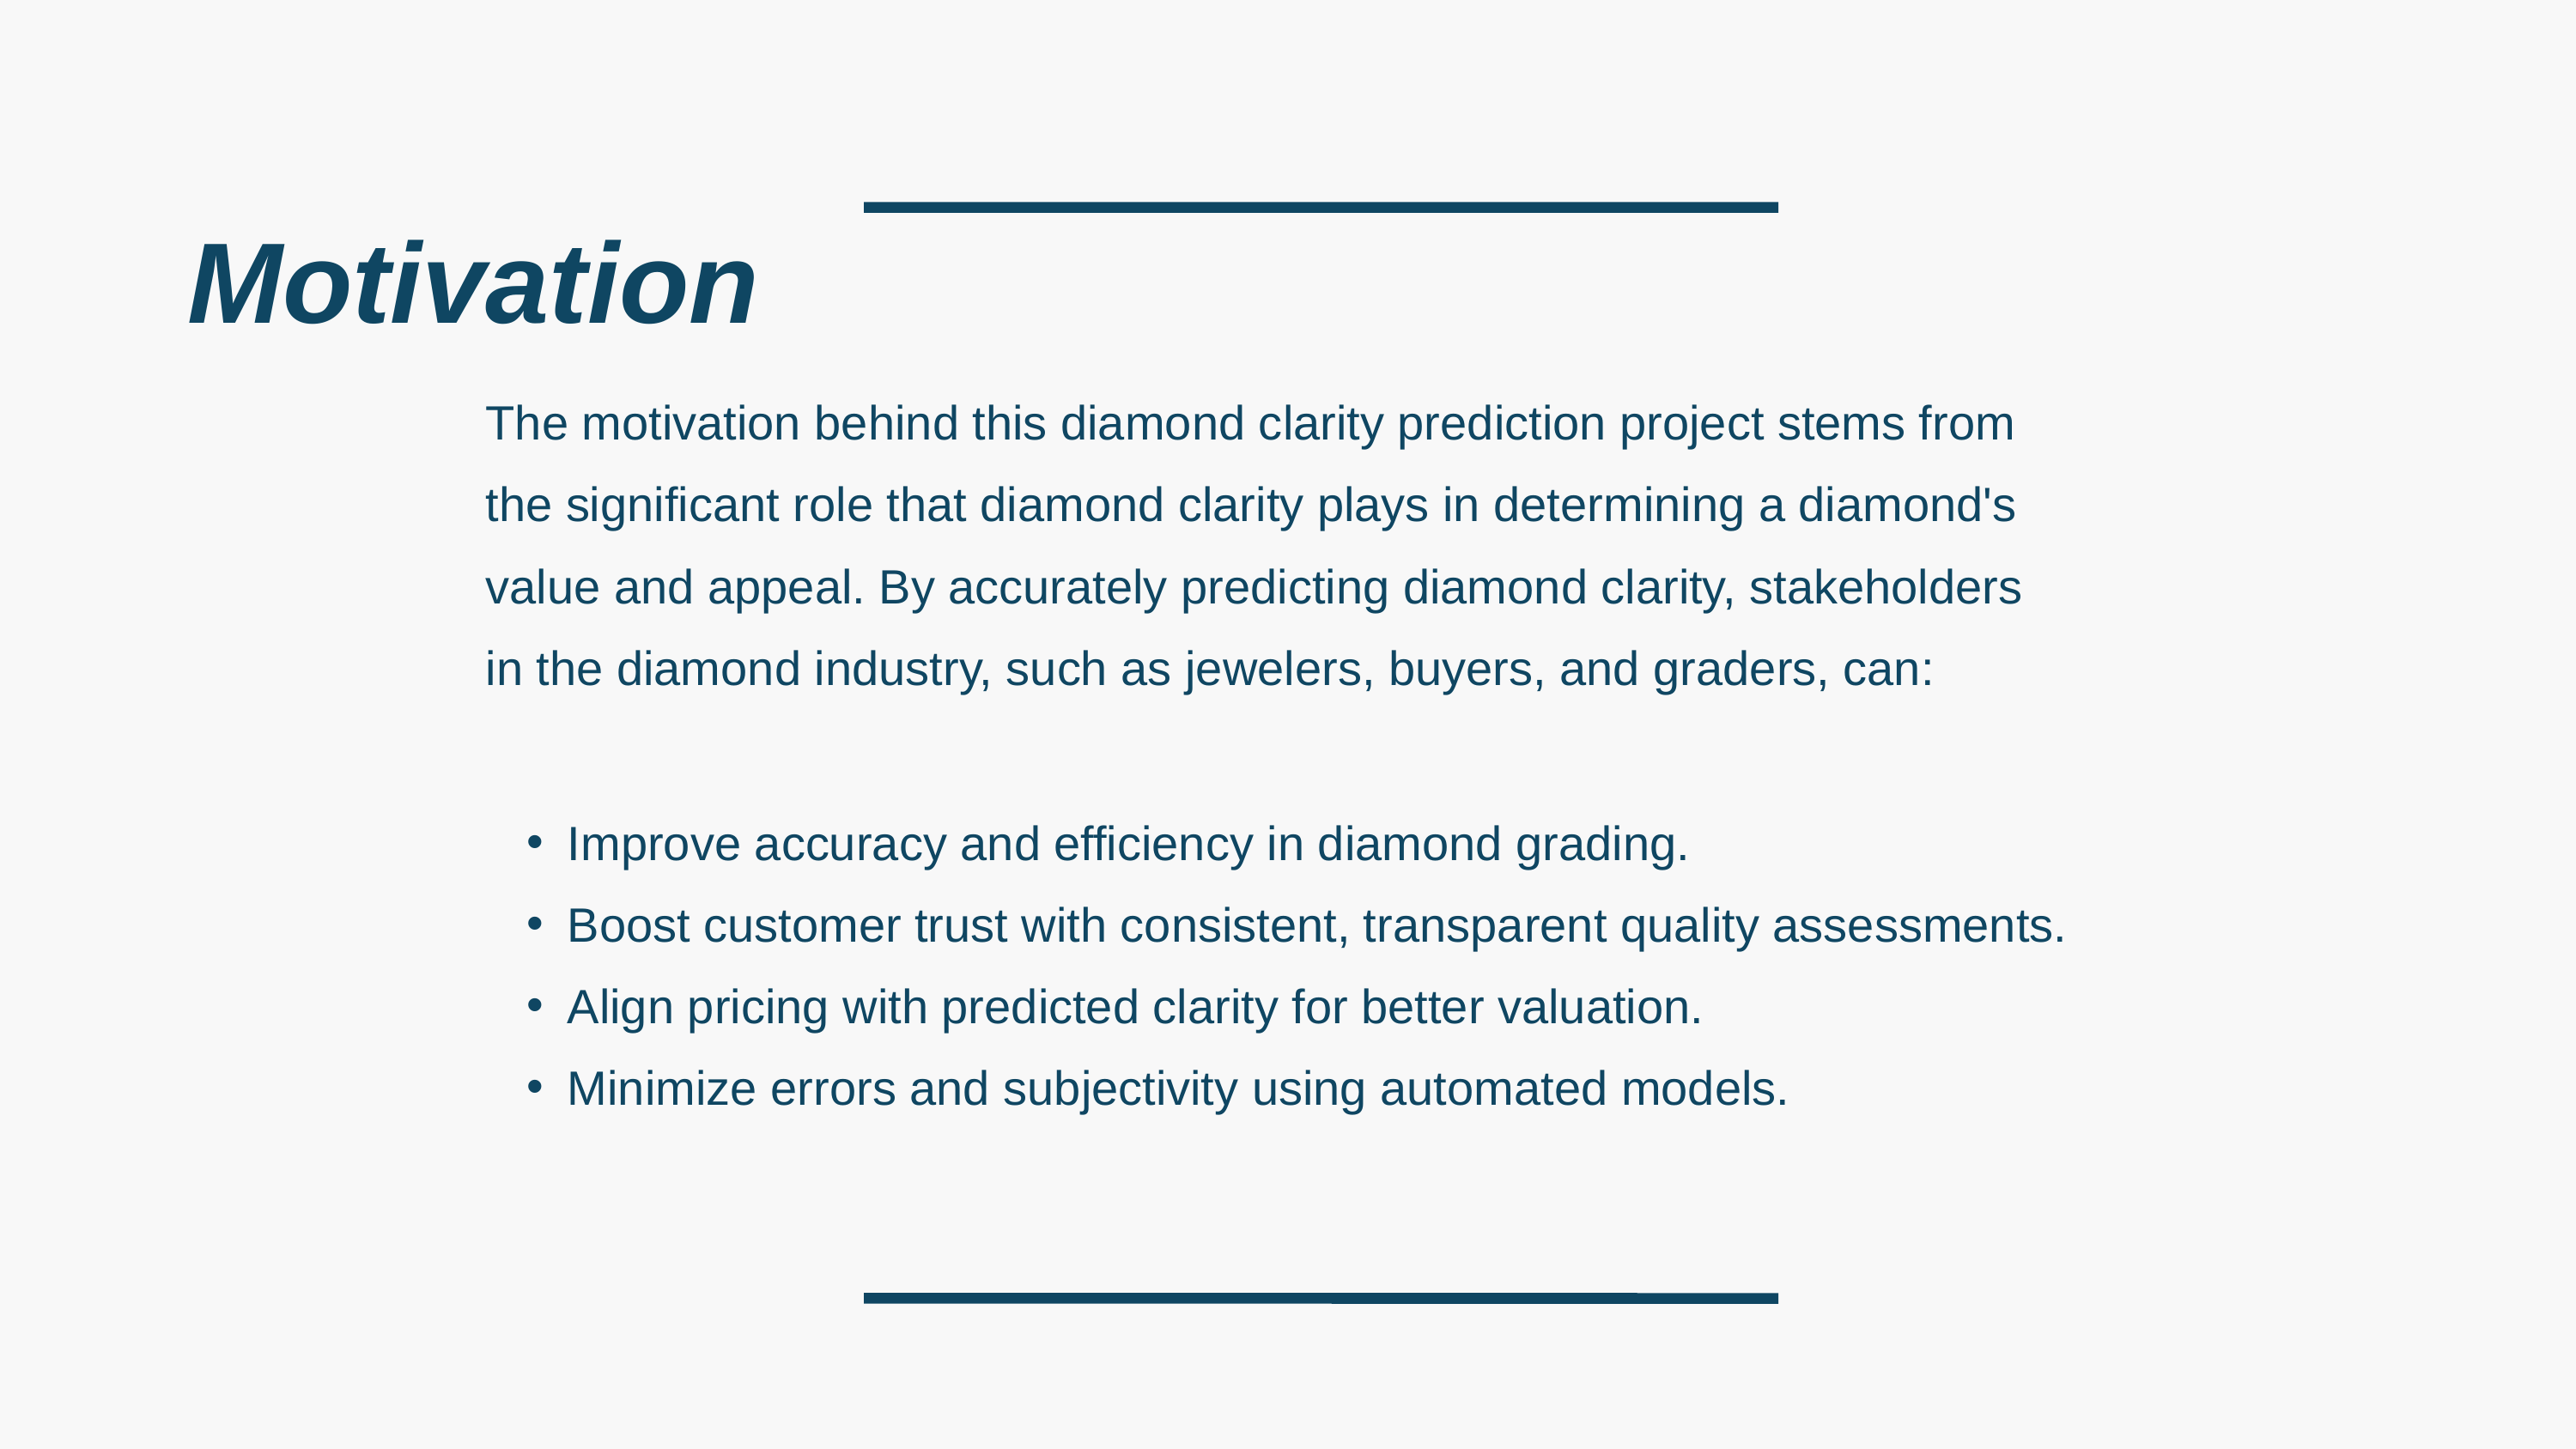

Motivation

The motivation behind this diamond clarity prediction project stems from the significant role that diamond clarity plays in determining a diamond's value and appeal. By accurately predicting diamond clarity, stakeholders in the diamond industry, such as jewelers, buyers, and graders, can:
Improve accuracy and efficiency in diamond grading.
Boost customer trust with consistent, transparent quality assessments.
Align pricing with predicted clarity for better valuation.
Minimize errors and subjectivity using automated models.